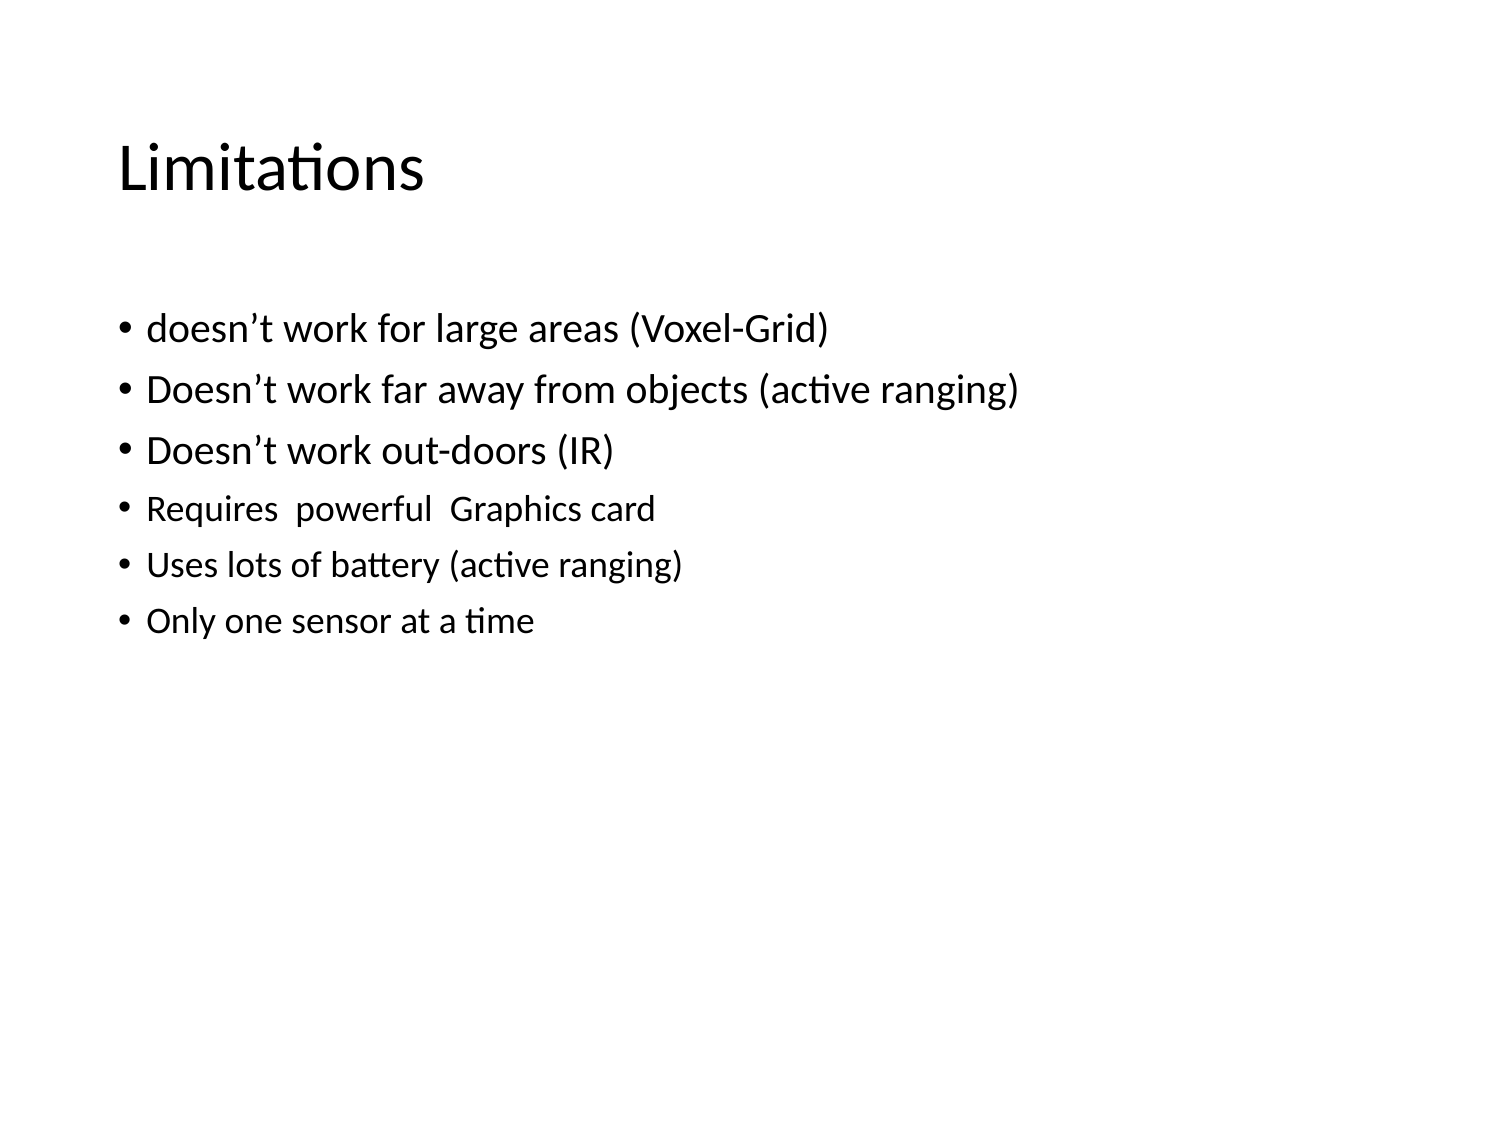

# Limitations
doesn’t work for large areas (Voxel-Grid)
Doesn’t work far away from objects (active ranging)
Doesn’t work out-doors (IR)
Requires  powerful  Graphics card
Uses lots of battery (active ranging)
Only one sensor at a time